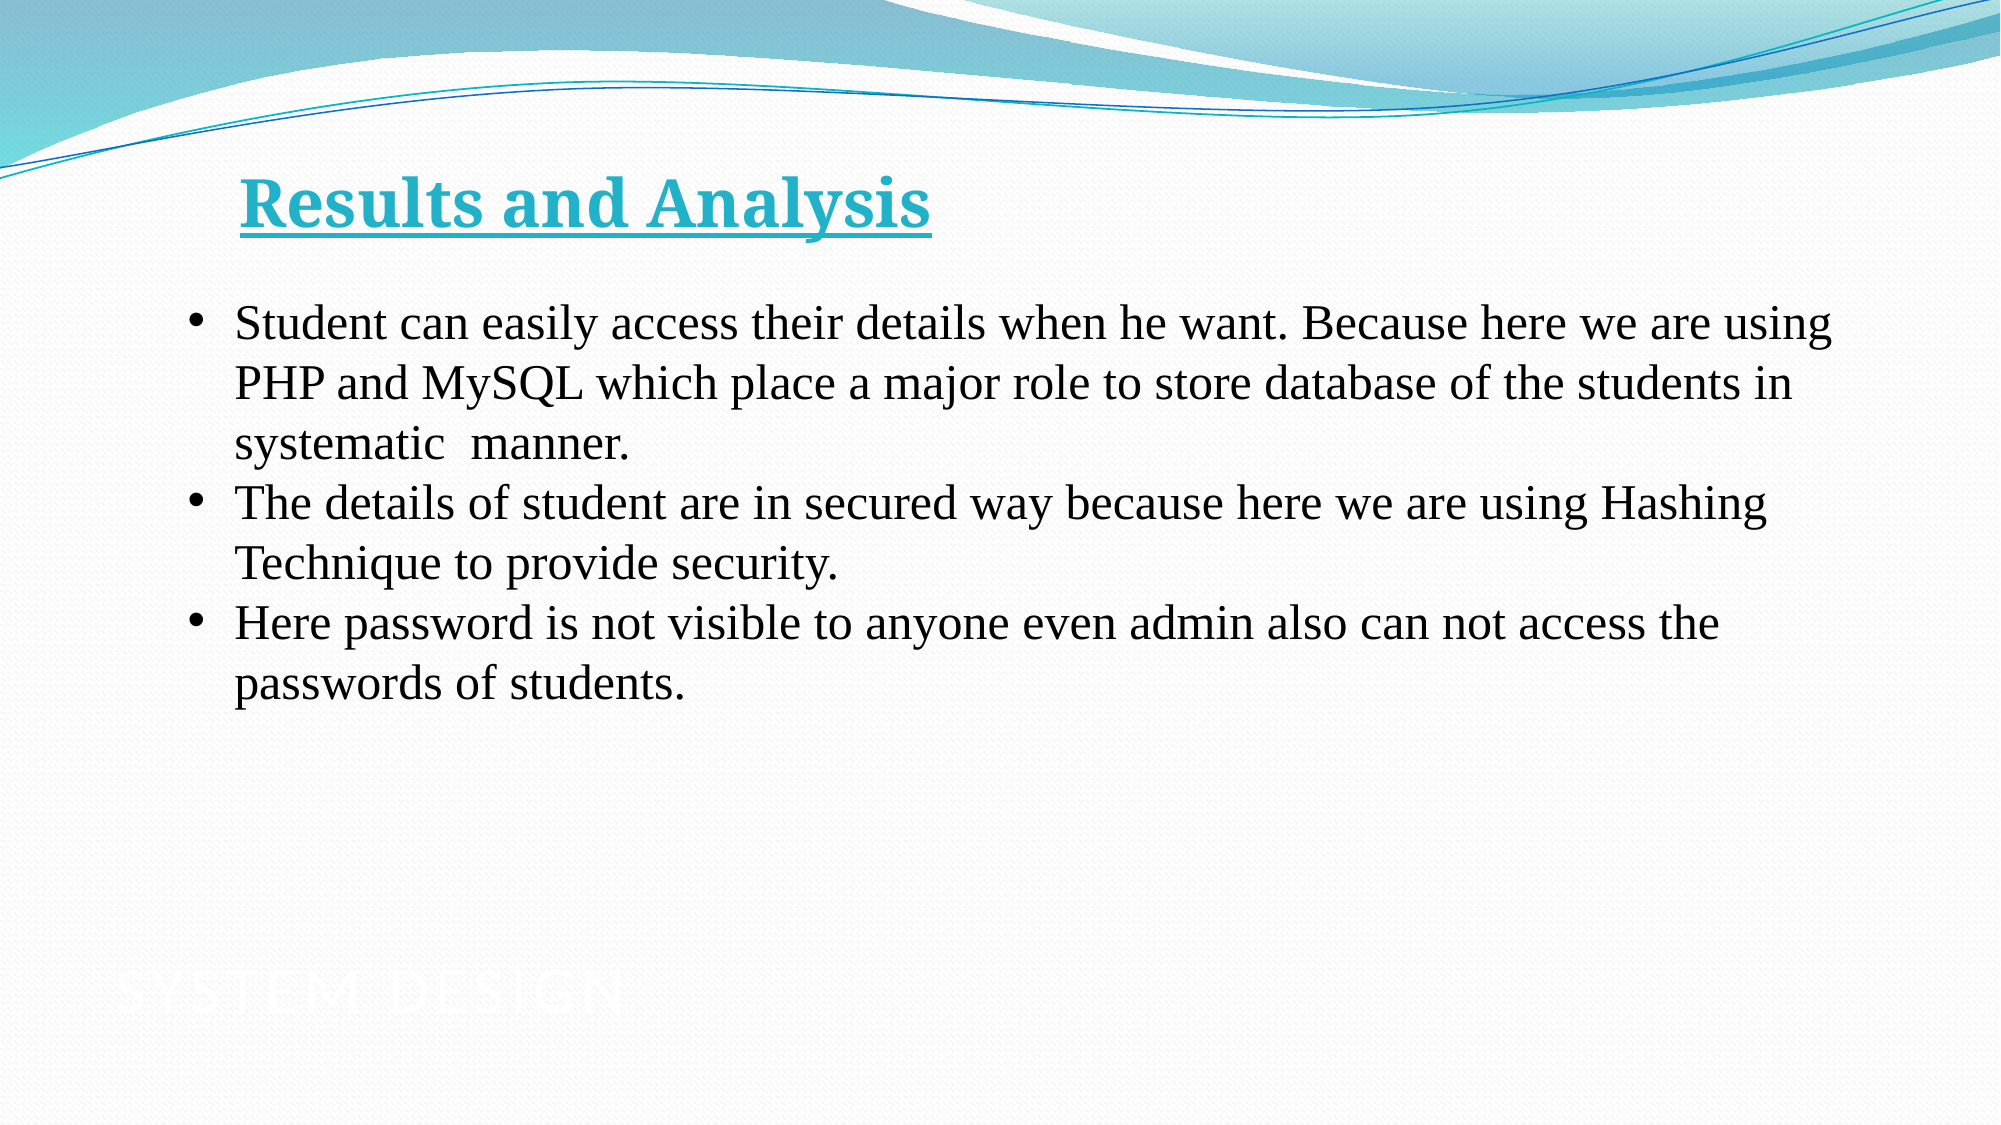

Results and Analysis
Student can easily access their details when he want. Because here we are using PHP and MySQL which place a major role to store database of the students in systematic  manner.
The details of student are in secured way because here we are using Hashing Technique to provide security.
Here password is not visible to anyone even admin also can not access the passwords of students.
System design